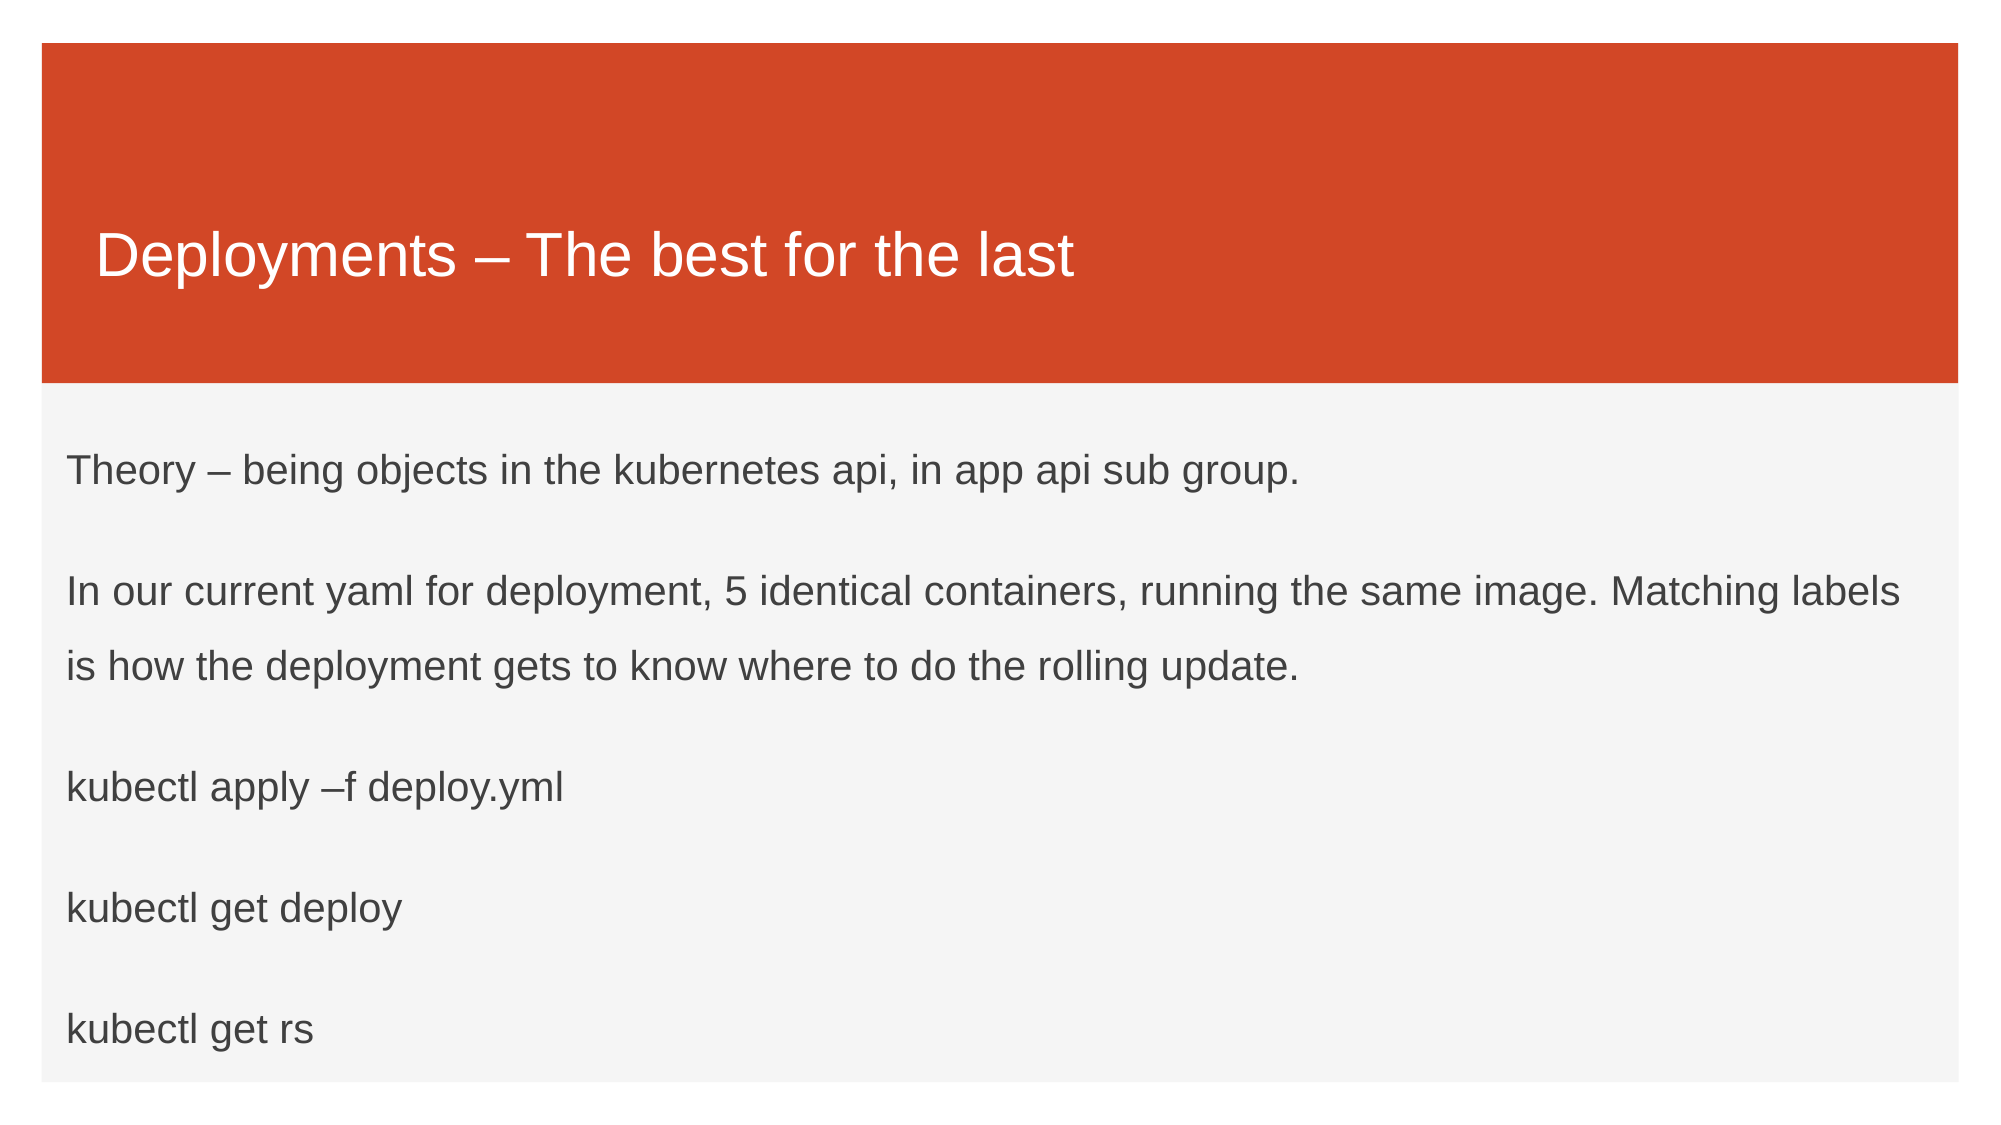

# Deployments – The best for the last
Theory – being objects in the kubernetes api, in app api sub group.
In our current yaml for deployment, 5 identical containers, running the same image. Matching labels is how the deployment gets to know where to do the rolling update.
kubectl apply –f deploy.yml
kubectl get deploy
kubectl get rs